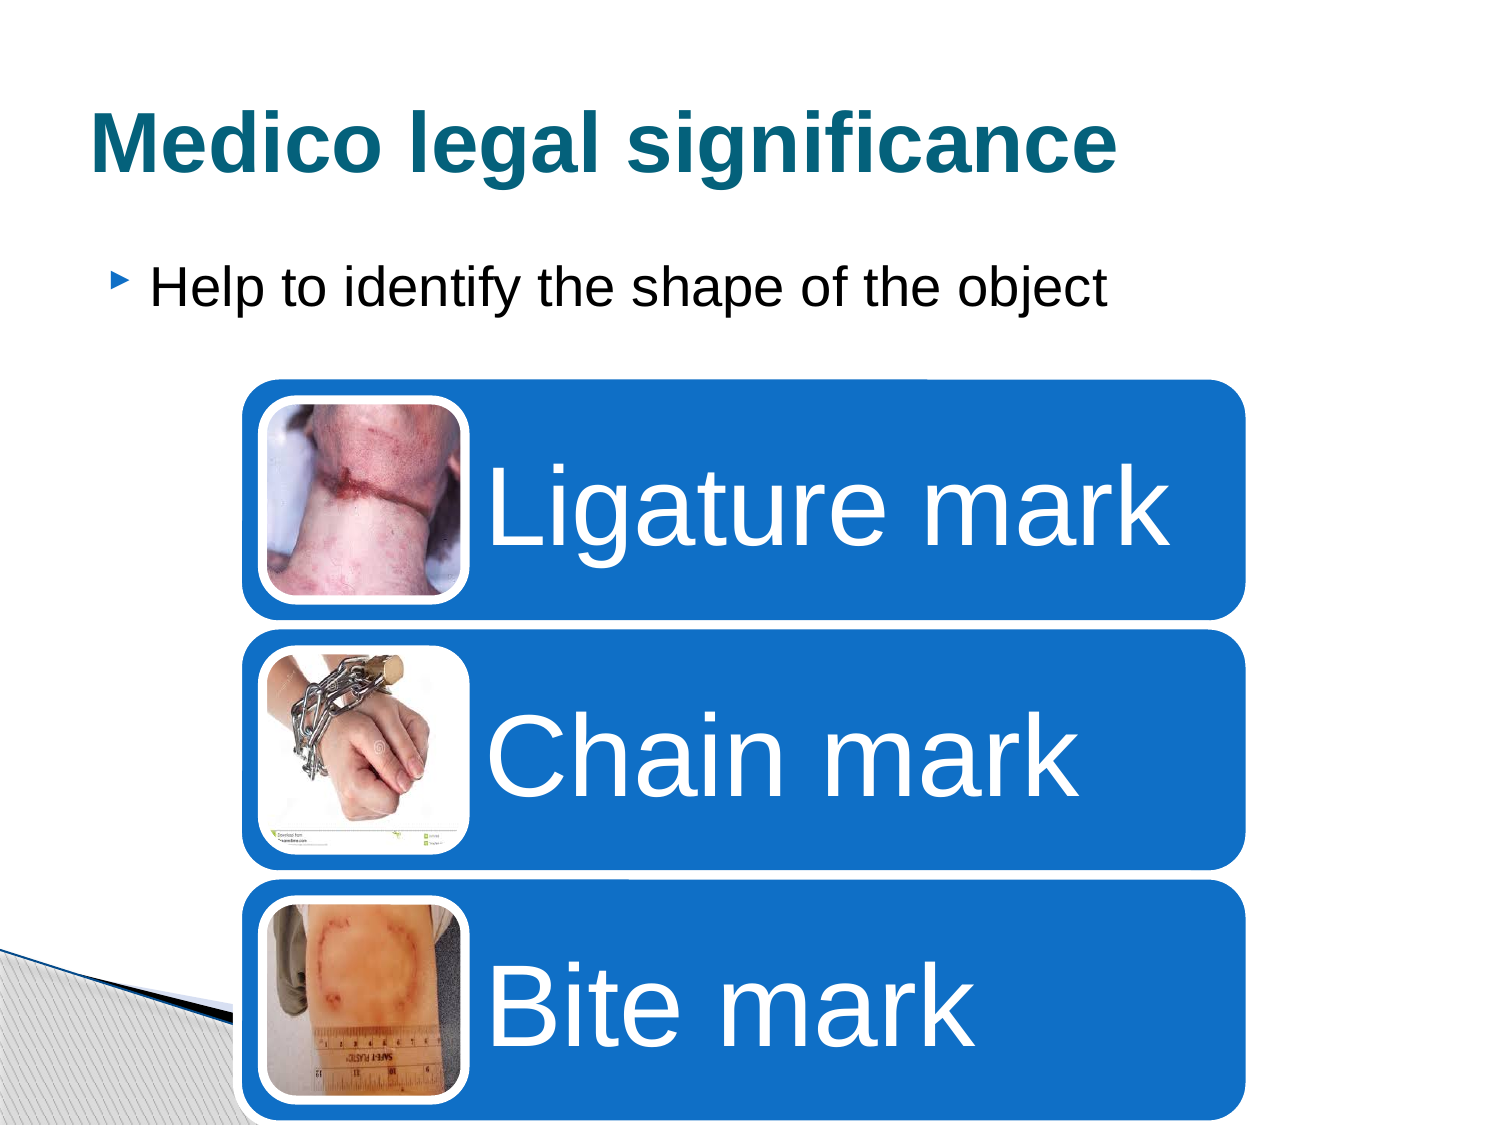

# Medico legal significance
Help to identify the shape of the object

Ligature mark
Chain mark
Bite mark